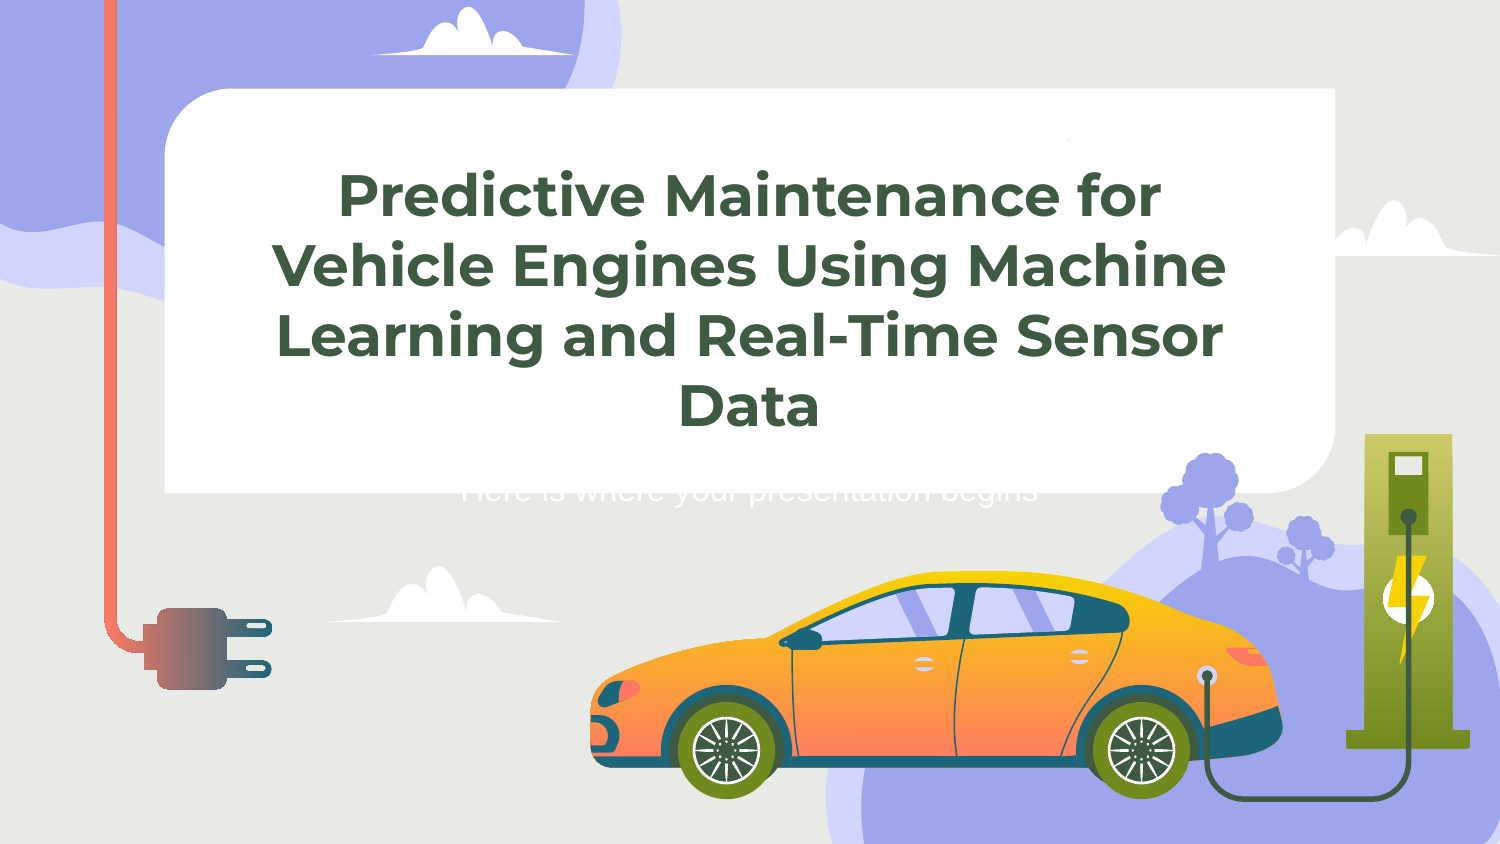

# Predictive Maintenance for Vehicle Engines Using Machine Learning and Real-Time Sensor Data

Here is where your presentation begins